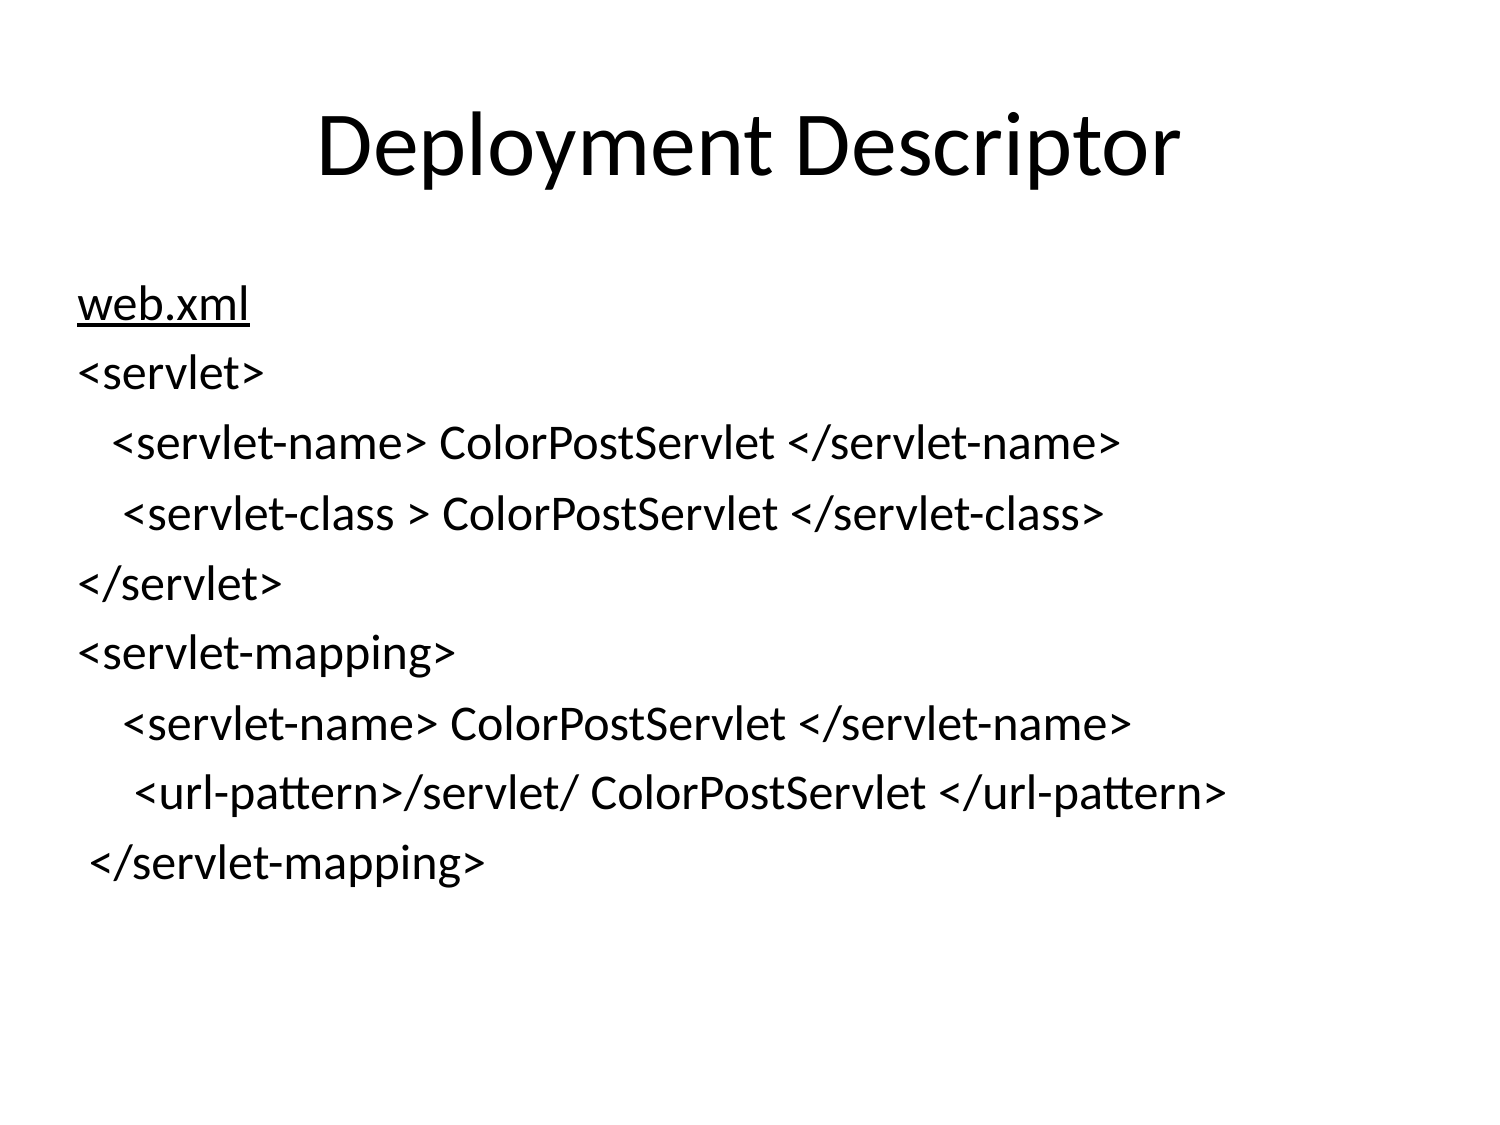

# Deployment Descriptor
web.xml
<servlet>
   <servlet-name> ColorPostServlet </servlet-name>
    <servlet-class > ColorPostServlet </servlet-class>
</servlet>
<servlet-mapping>
    <servlet-name> ColorPostServlet </servlet-name>
     <url-pattern>/servlet/ ColorPostServlet </url-pattern>
 </servlet-mapping>